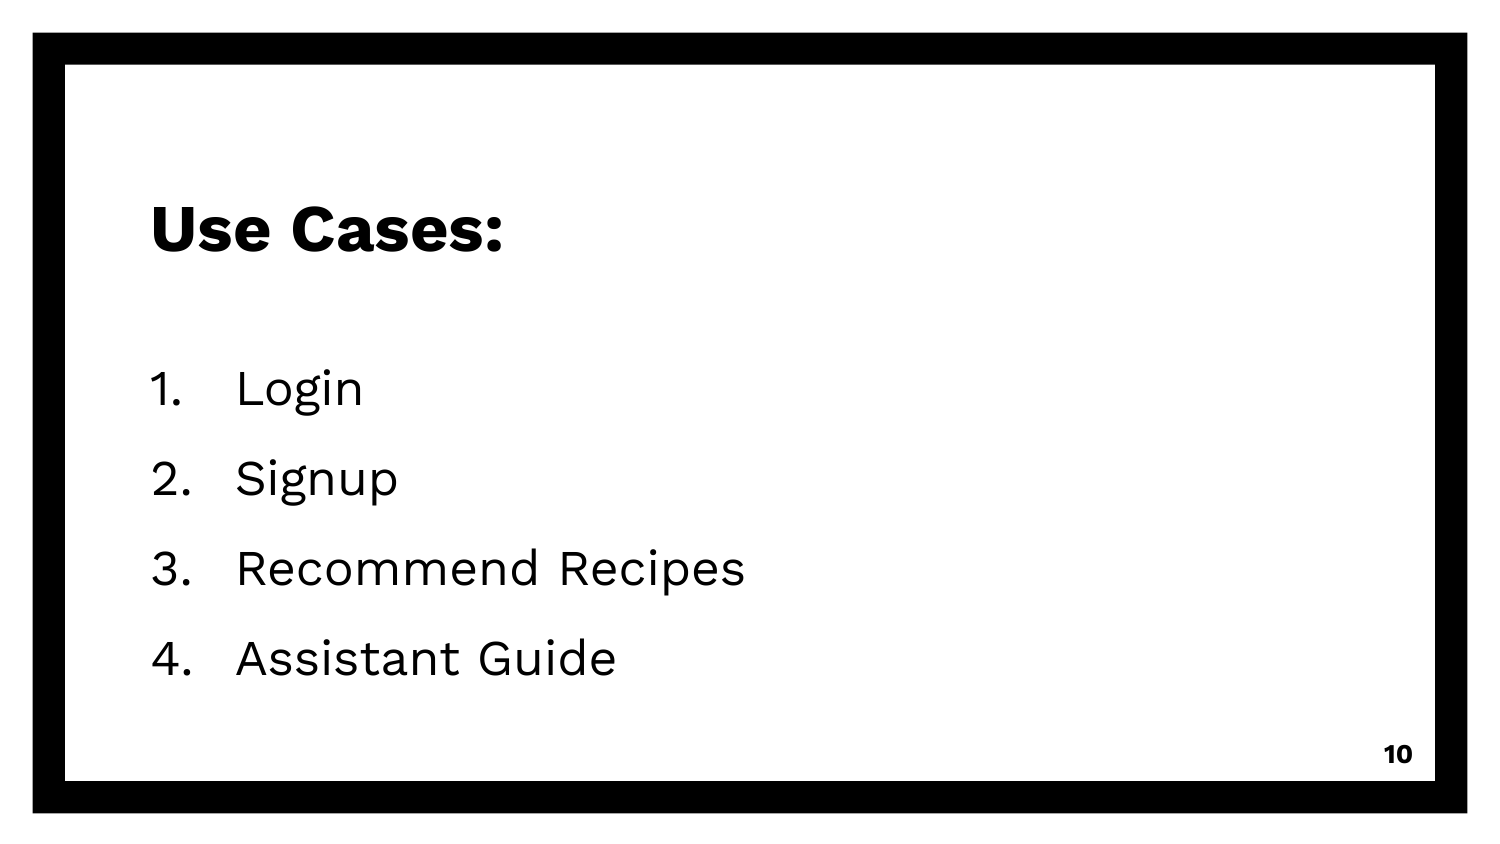

Use Cases:

Login
Signup
Recommend Recipes
Assistant Guide
10